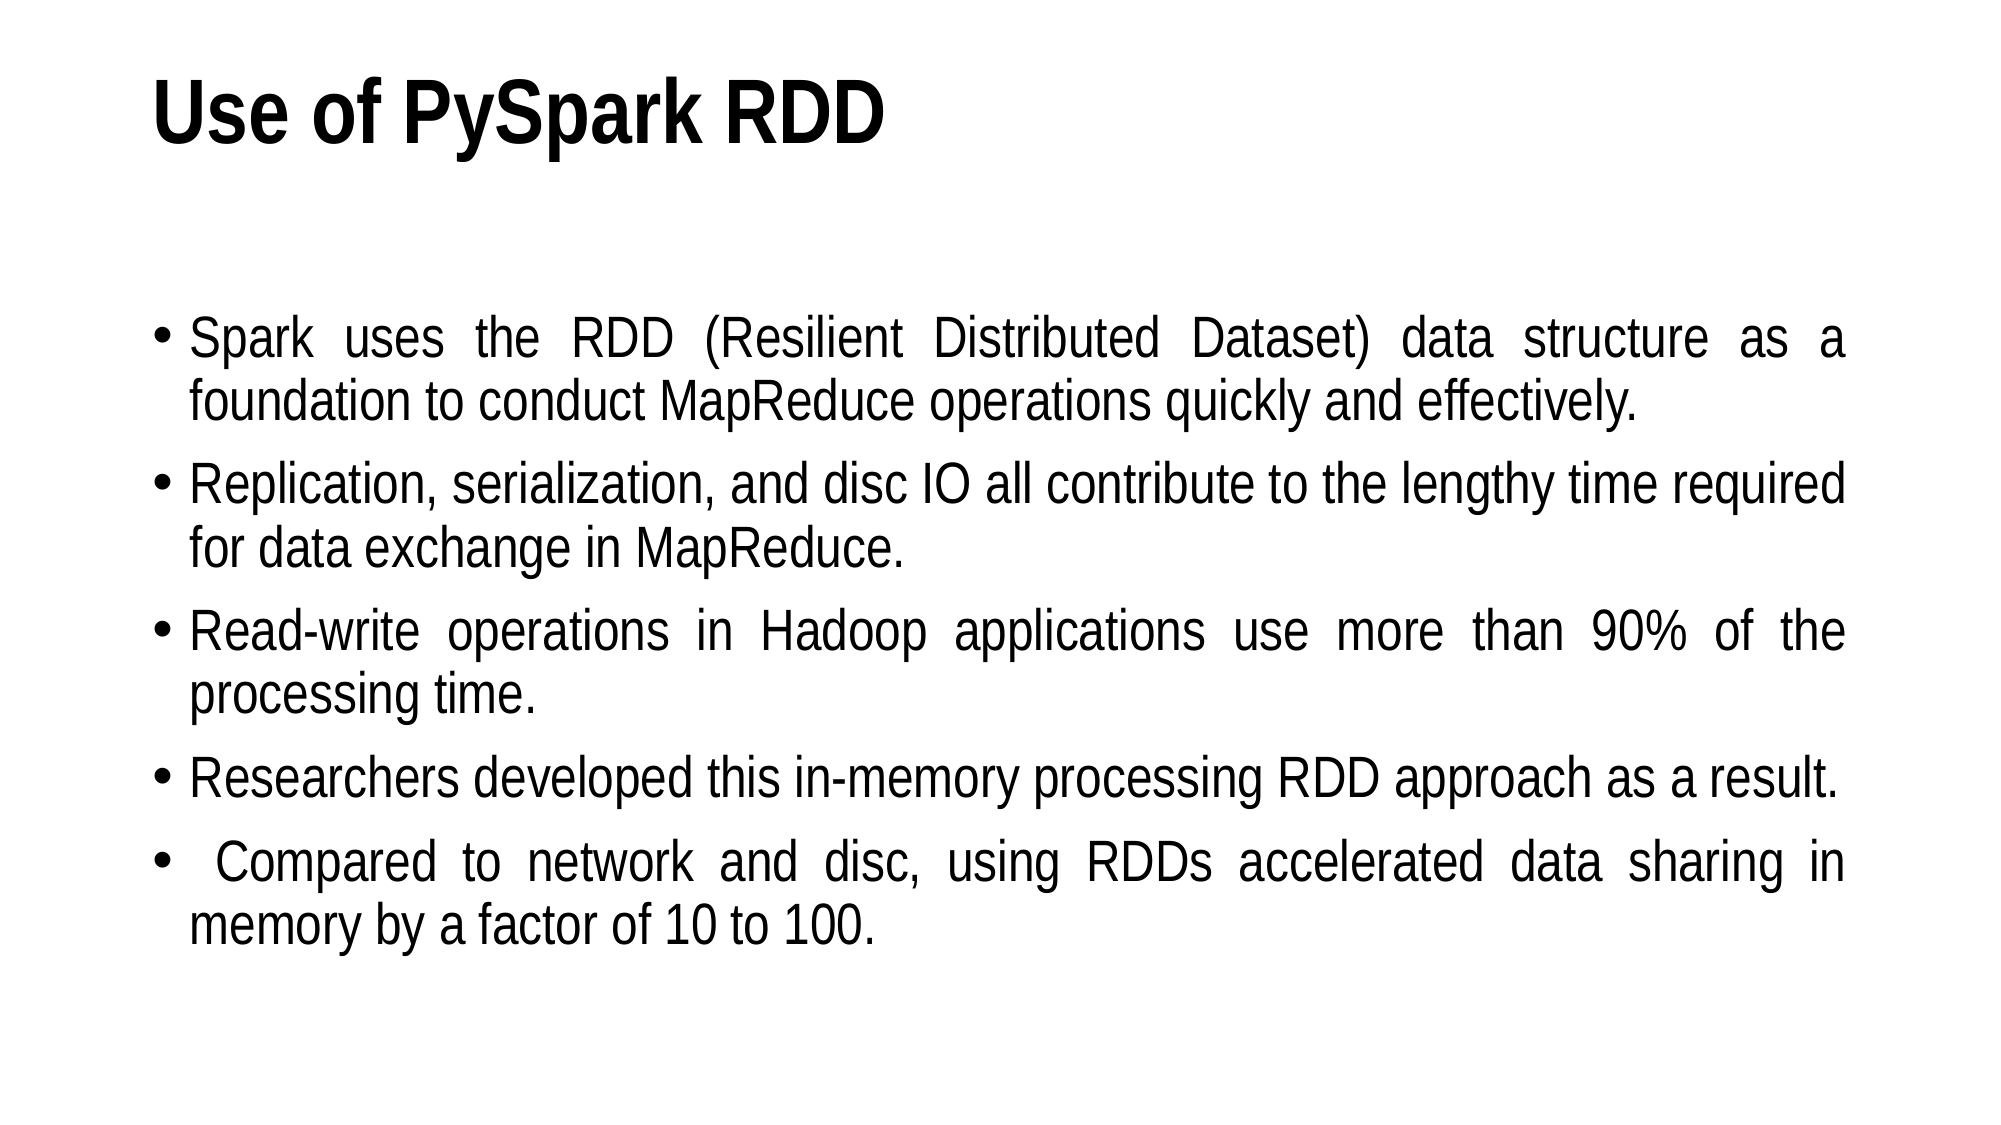

# Use of PySpark RDD
Spark uses the RDD (Resilient Distributed Dataset) data structure as a foundation to conduct MapReduce operations quickly and effectively.
Replication, serialization, and disc IO all contribute to the lengthy time required for data exchange in MapReduce.
Read-write operations in Hadoop applications use more than 90% of the processing time.
Researchers developed this in-memory processing RDD approach as a result.
 Compared to network and disc, using RDDs accelerated data sharing in memory by a factor of 10 to 100.